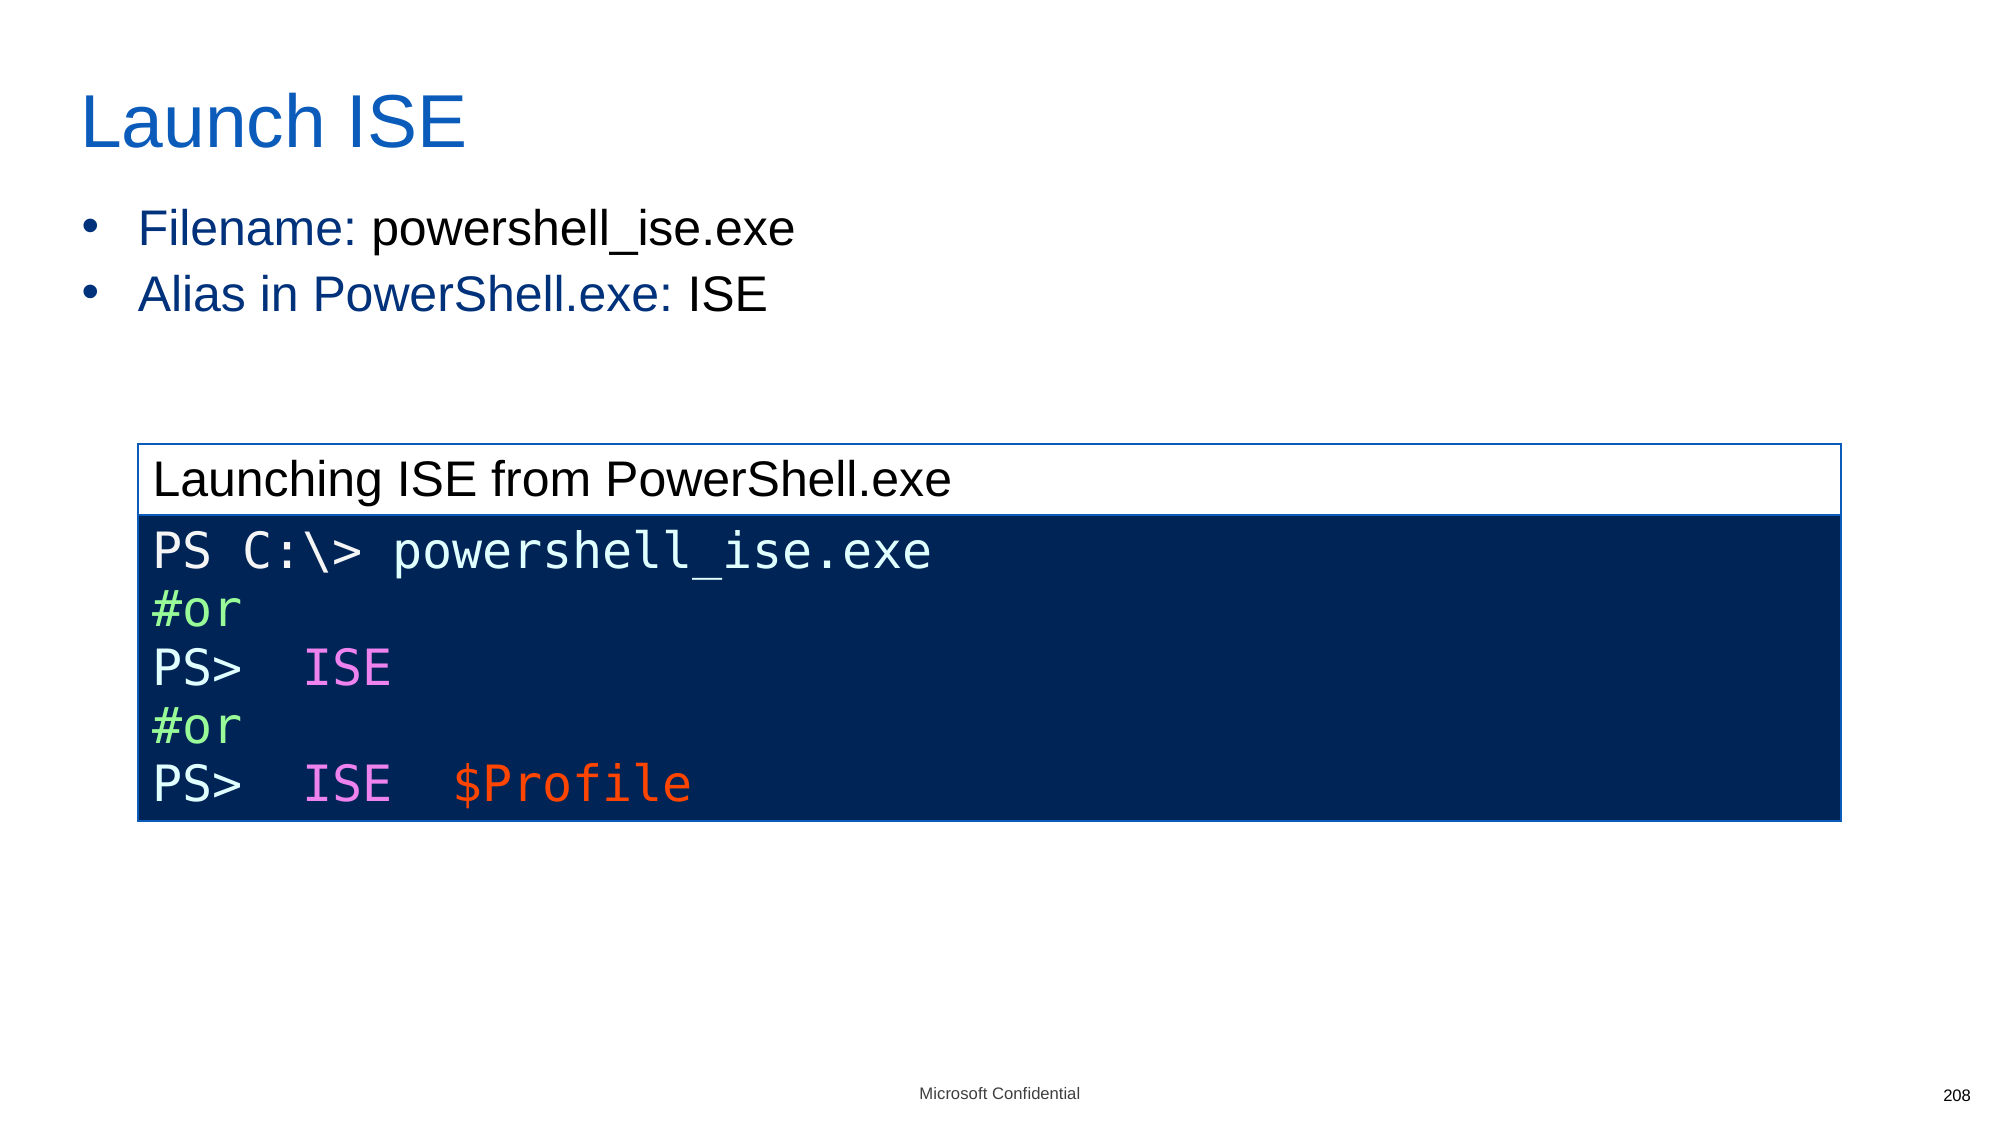

# Launch ISE
Filename: powershell_ise.exe
Alias in PowerShell.exe: ISE

| Launching ISE from PowerShell.exe |
| --- |
| PS C:\> powershell\_ise.exe #or PS> ISE #or PS> ISE $Profile |
208